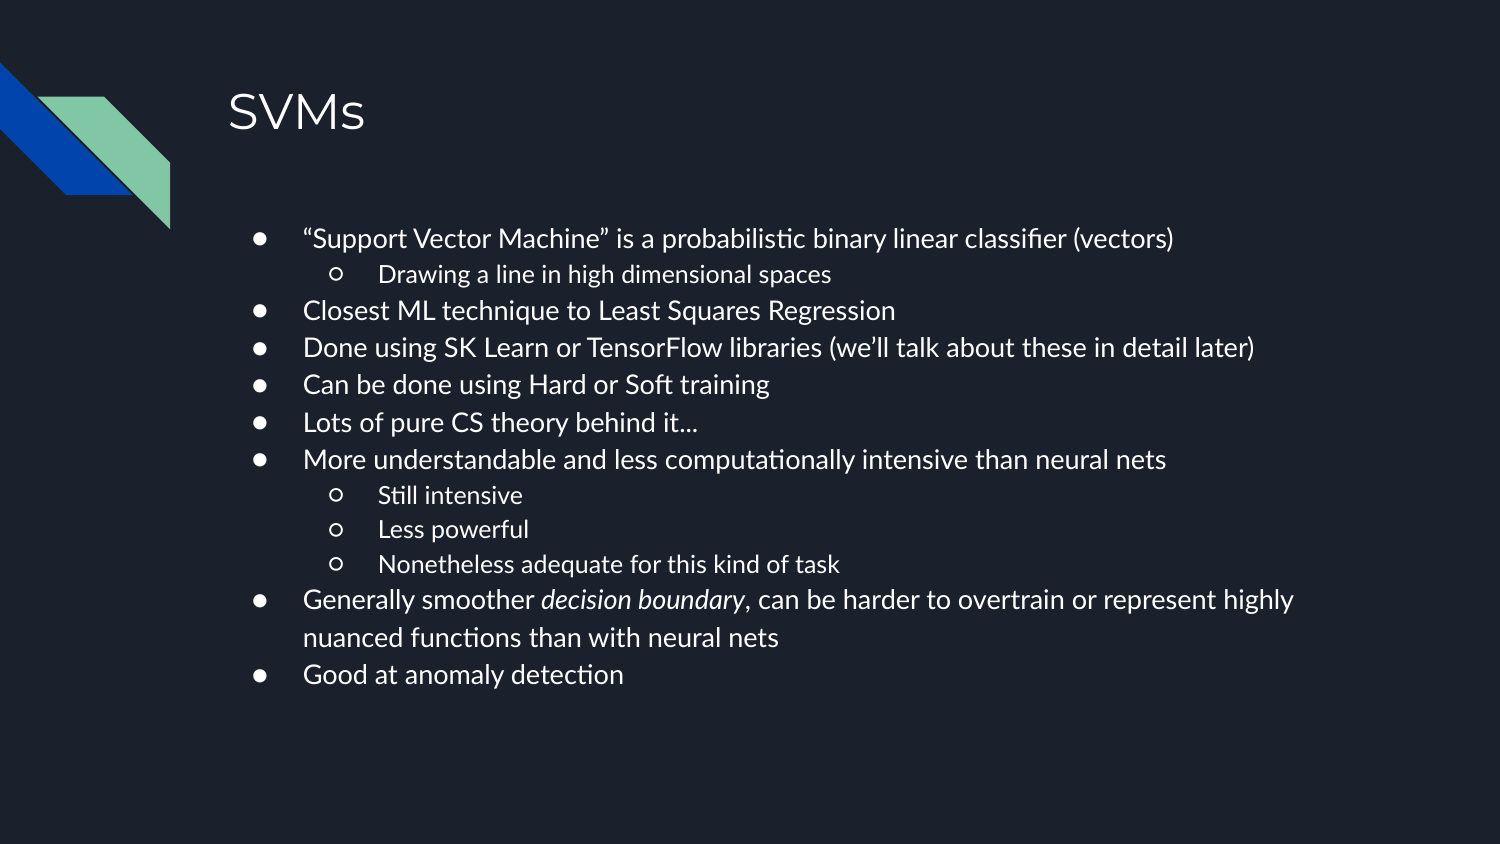

# SVMs
“Support Vector Machine” is a probabilistic binary linear classifier (vectors)
Drawing a line in high dimensional spaces
Closest ML technique to Least Squares Regression
Done using SK Learn or TensorFlow libraries (we’ll talk about these in detail later)
Can be done using Hard or Soft training
Lots of pure CS theory behind it...
More understandable and less computationally intensive than neural nets
Still intensive
Less powerful
Nonetheless adequate for this kind of task
Generally smoother decision boundary, can be harder to overtrain or represent highly nuanced functions than with neural nets
Good at anomaly detection